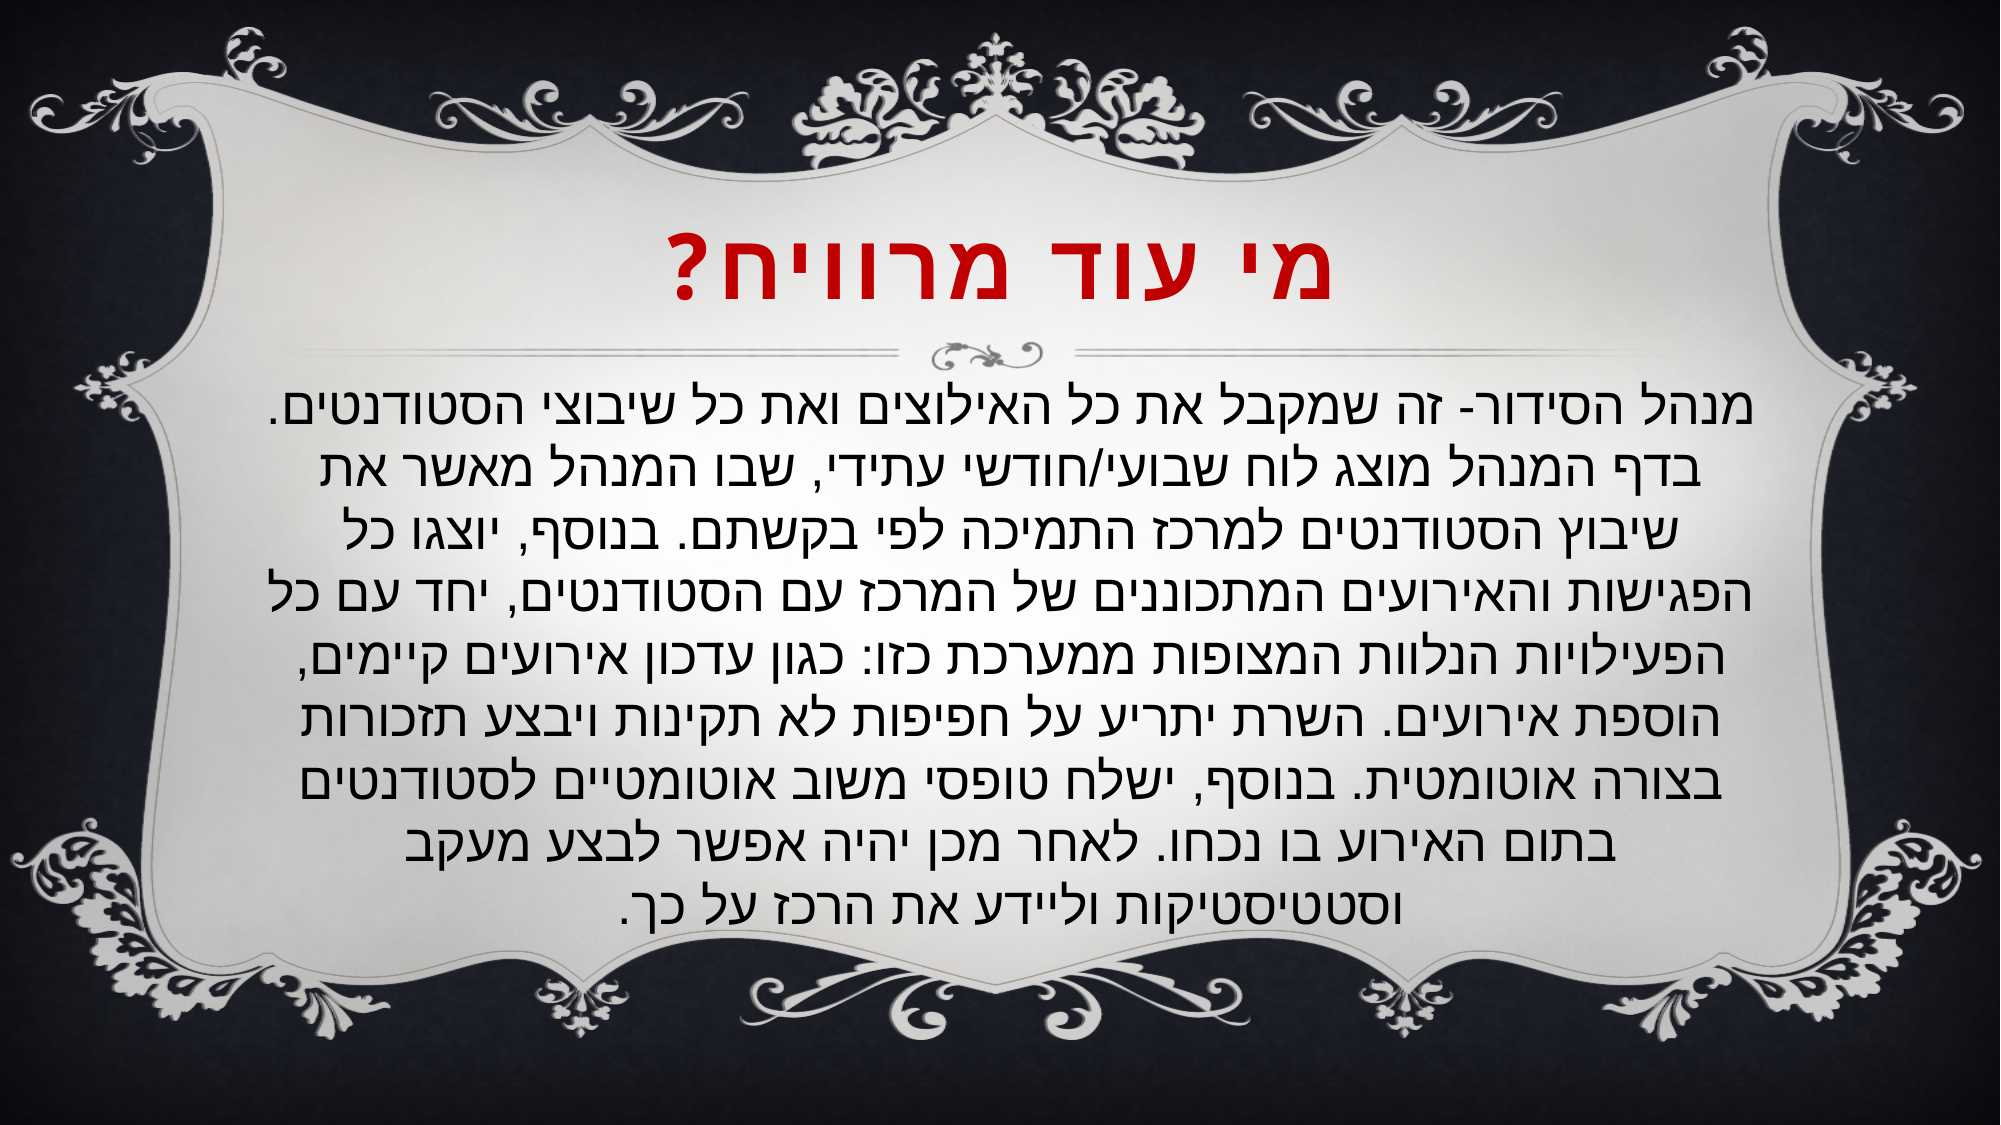

# מי עוד מרוויח?

מנהל הסידור- זה שמקבל את כל האילוצים ואת כל שיבוצי הסטודנטים.
בדף המנהל מוצג לוח שבועי/חודשי עתידי, שבו המנהל מאשר את שיבוץ הסטודנטים למרכז התמיכה לפי בקשתם. בנוסף, יוצגו כל הפגישות והאירועים המתכוננים של המרכז עם הסטודנטים, יחד עם כל הפעילויות הנלוות המצופות ממערכת כזו: כגון עדכון אירועים קיימים, הוספת אירועים. השרת יתריע על חפיפות לא תקינות ויבצע תזכורות בצורה אוטומטית. בנוסף, ישלח טופסי משוב אוטומטיים לסטודנטים בתום האירוע בו נכחו. לאחר מכן יהיה אפשר לבצע מעקב וסטטיסטיקות וליידע את הרכז על כך.